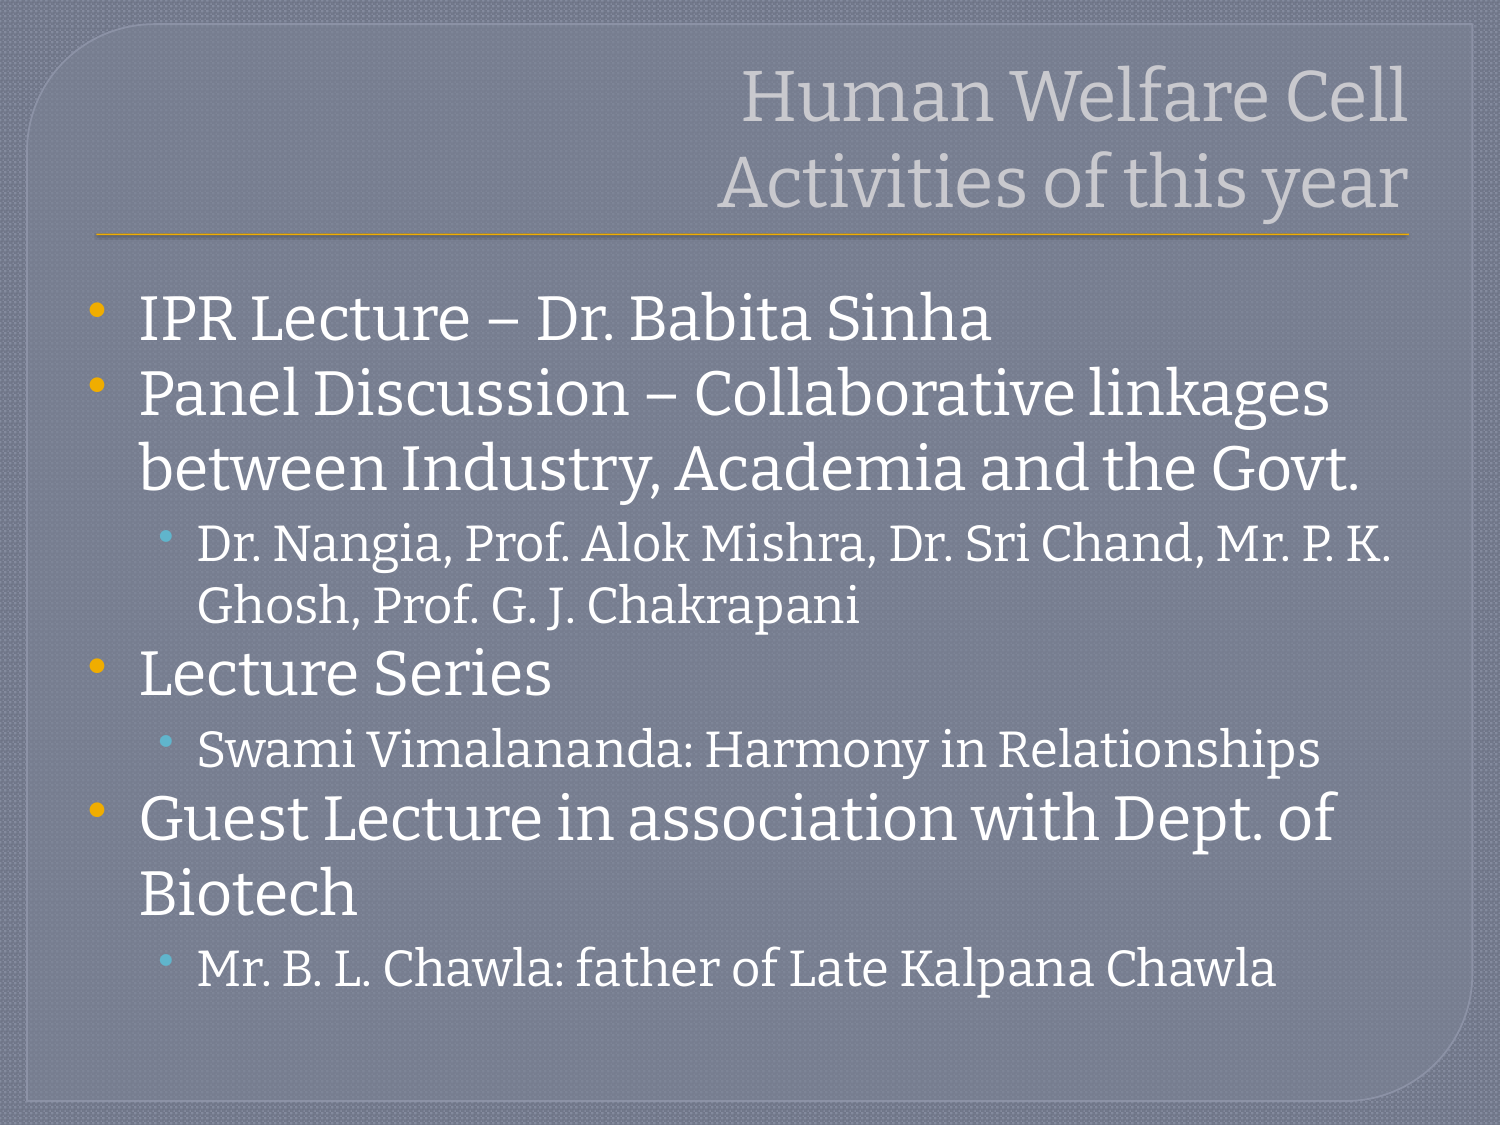

# Human Welfare Cell Activities of this year
IPR Lecture – Dr. Babita Sinha
Panel Discussion – Collaborative linkages between Industry, Academia and the Govt.
Dr. Nangia, Prof. Alok Mishra, Dr. Sri Chand, Mr. P. K. Ghosh, Prof. G. J. Chakrapani
Lecture Series
Swami Vimalananda: Harmony in Relationships
Guest Lecture in association with Dept. of Biotech
Mr. B. L. Chawla: father of Late Kalpana Chawla